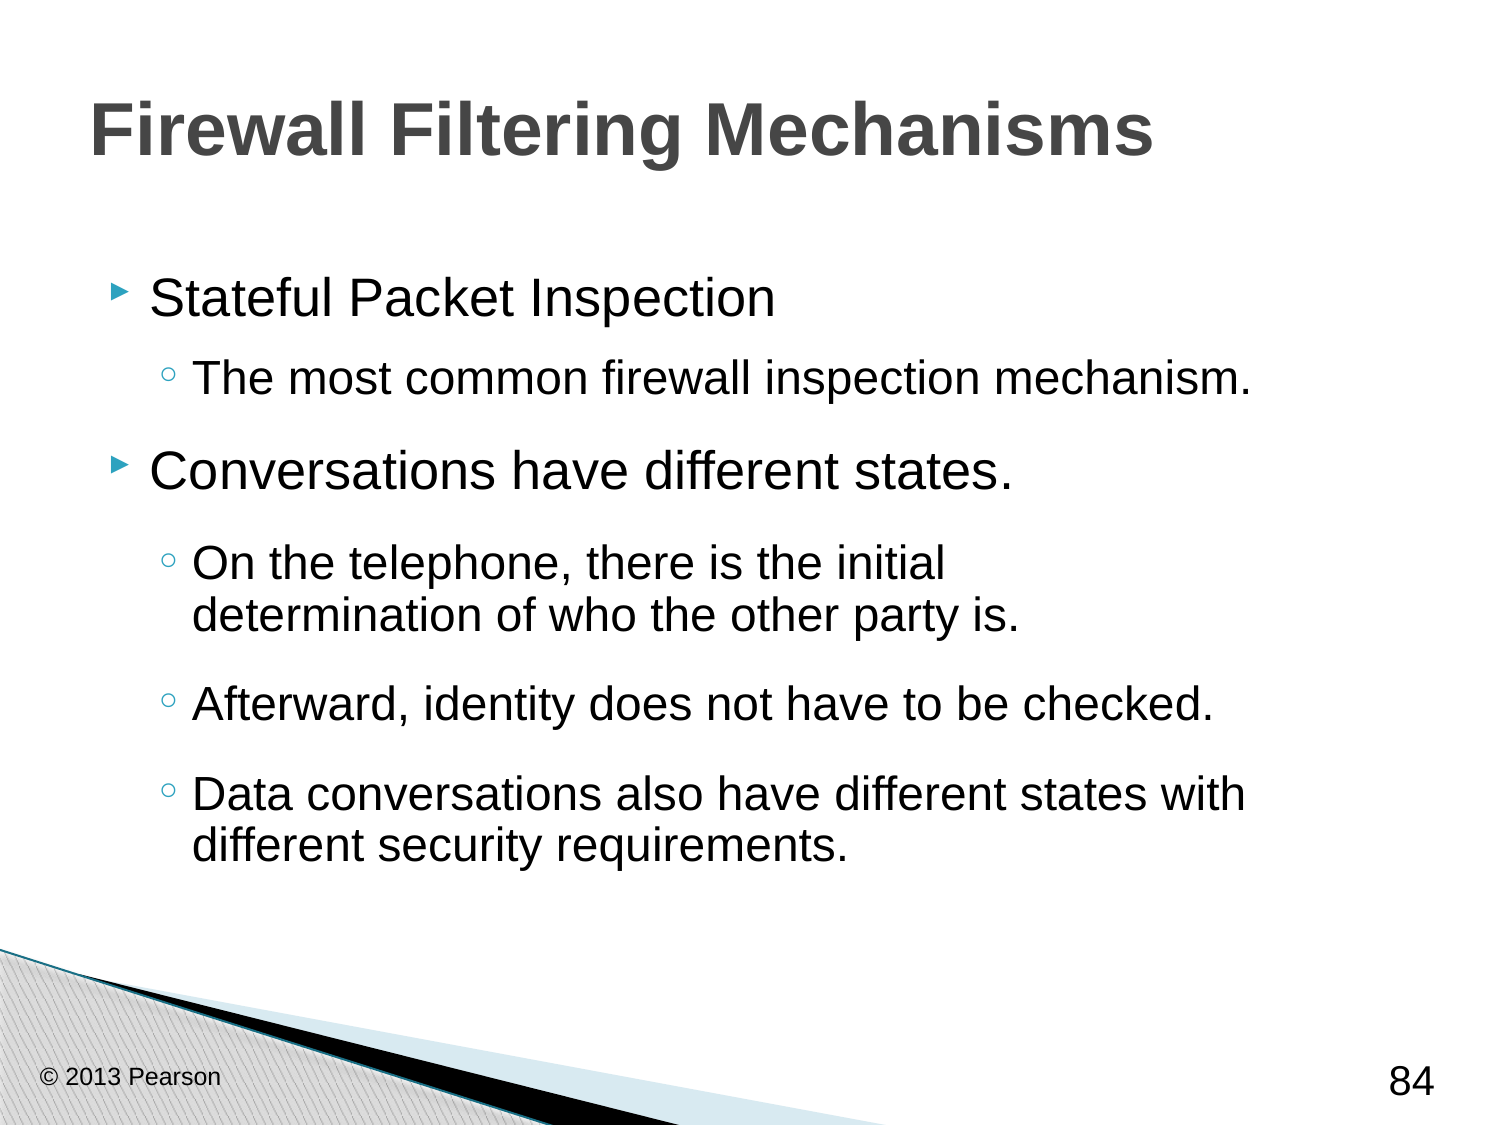

# Firewall Filtering Mechanisms
Stateful Packet Inspection
The most common firewall inspection mechanism.
Conversations have different states.
On the telephone, there is the initial
determination of who the other party is.
Afterward, identity does not have to be checked.
Data conversations also have different states with different security requirements.
© 2013 Pearson
84